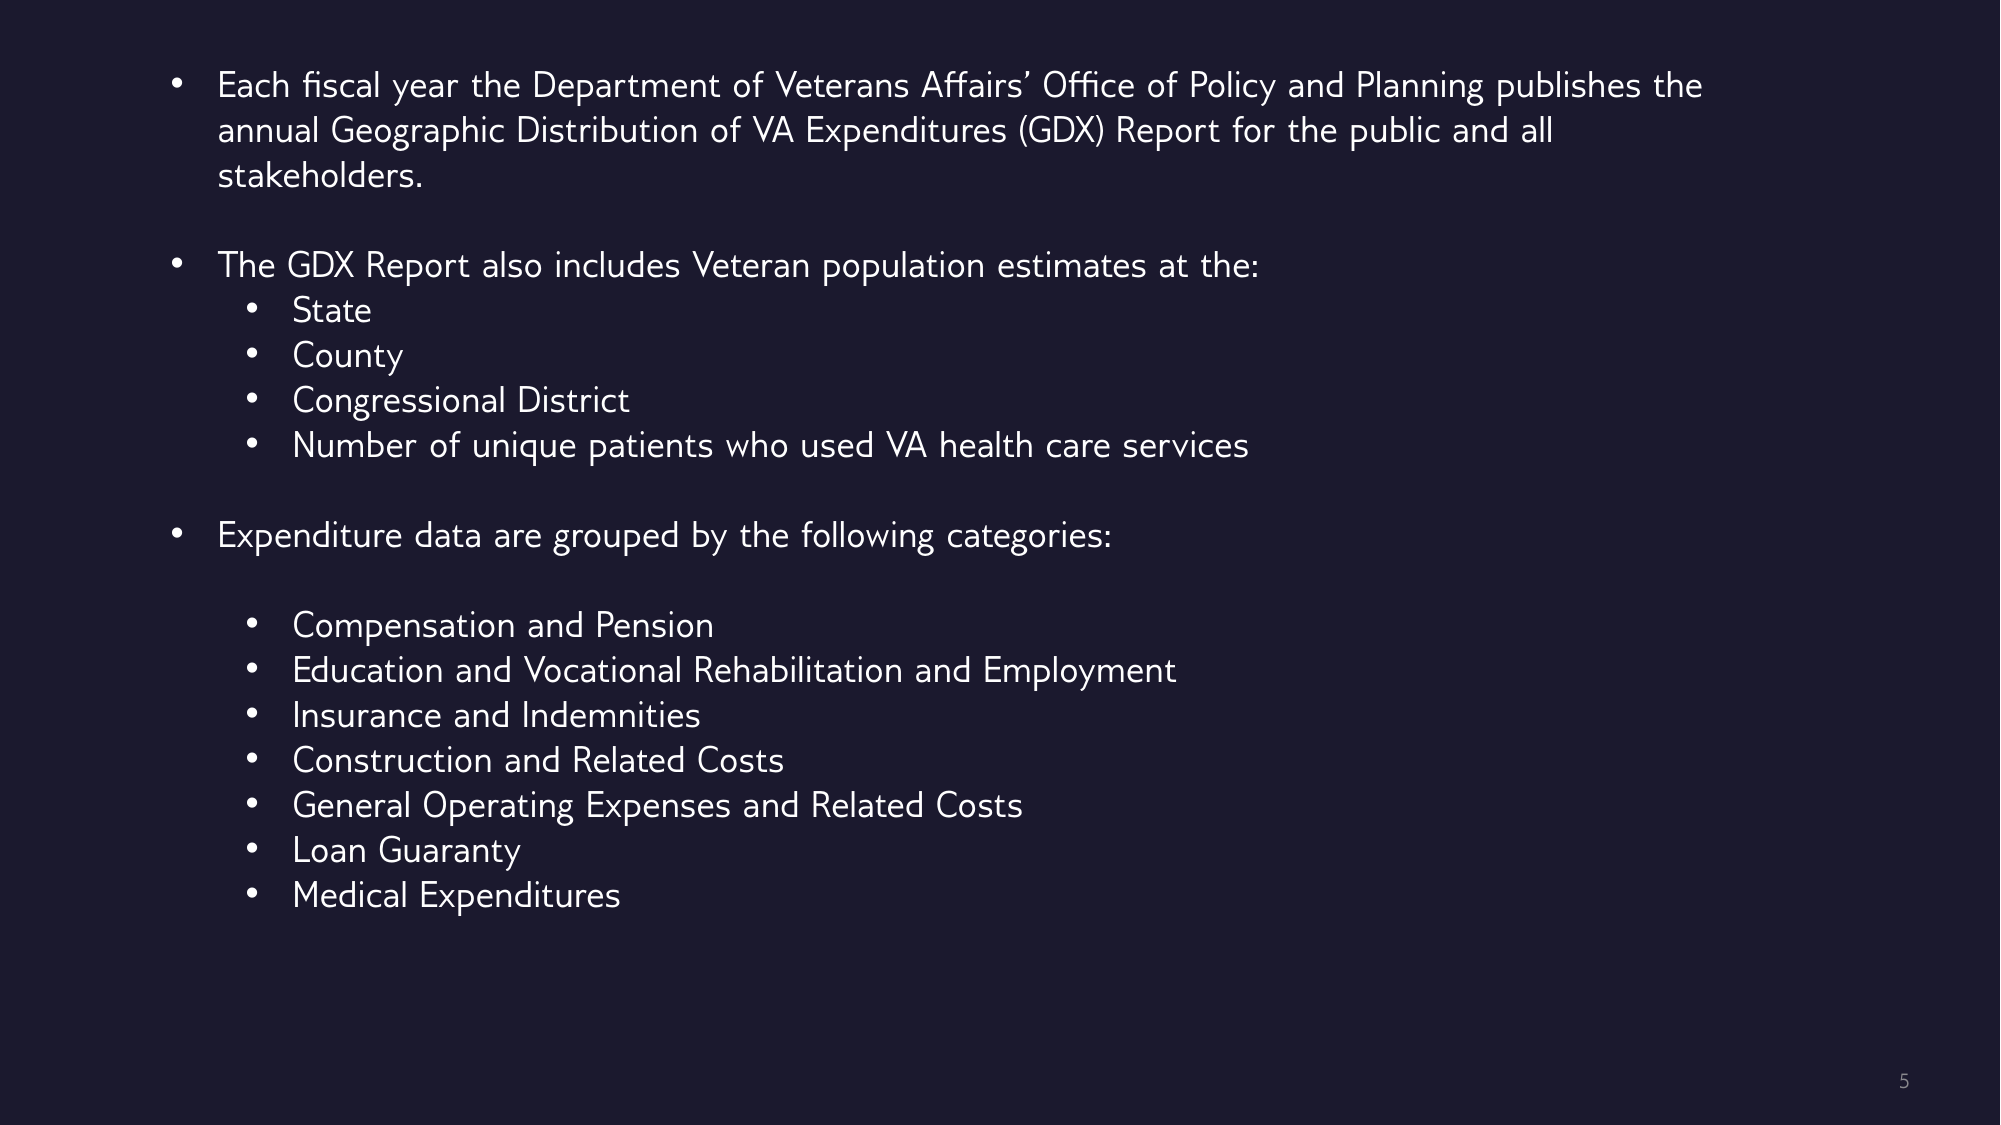

Each fiscal year the Department of Veterans Affairs’ Office of Policy and Planning publishes the annual Geographic Distribution of VA Expenditures (GDX) Report for the public and all stakeholders.

The GDX Report also includes Veteran population estimates at the:
State
County
Congressional District
Number of unique patients who used VA health care services

Expenditure data are grouped by the following categories:

Compensation and Pension
Education and Vocational Rehabilitation and Employment
Insurance and Indemnities
Construction and Related Costs
General Operating Expenses and Related Costs
Loan Guaranty
Medical Expenditures

5